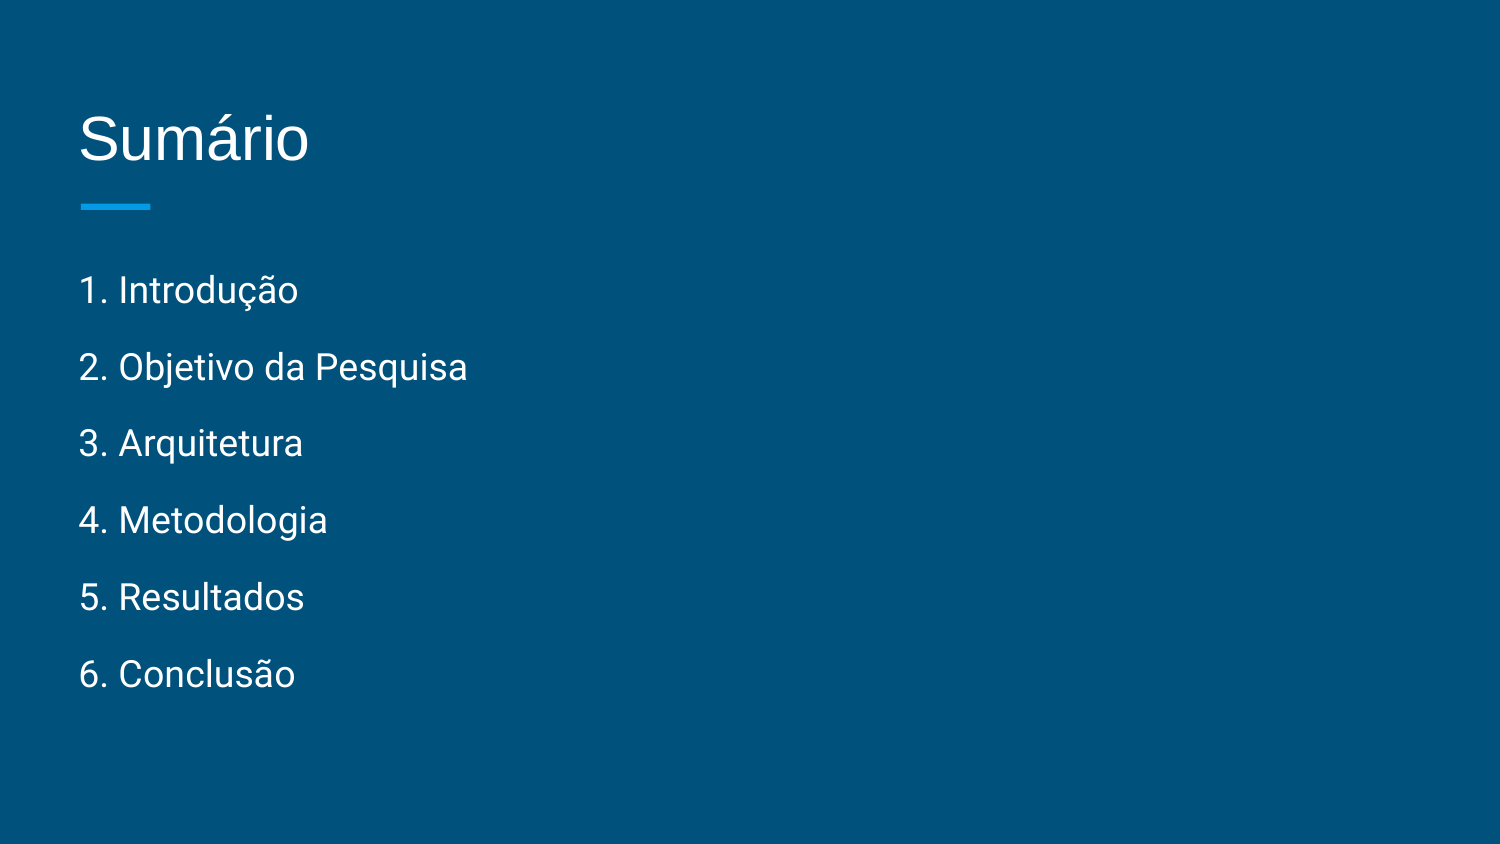

Sumário
1. Introdução
2. Objetivo da Pesquisa
3. Arquitetura
4. Metodologia
5. Resultados
6. Conclusão